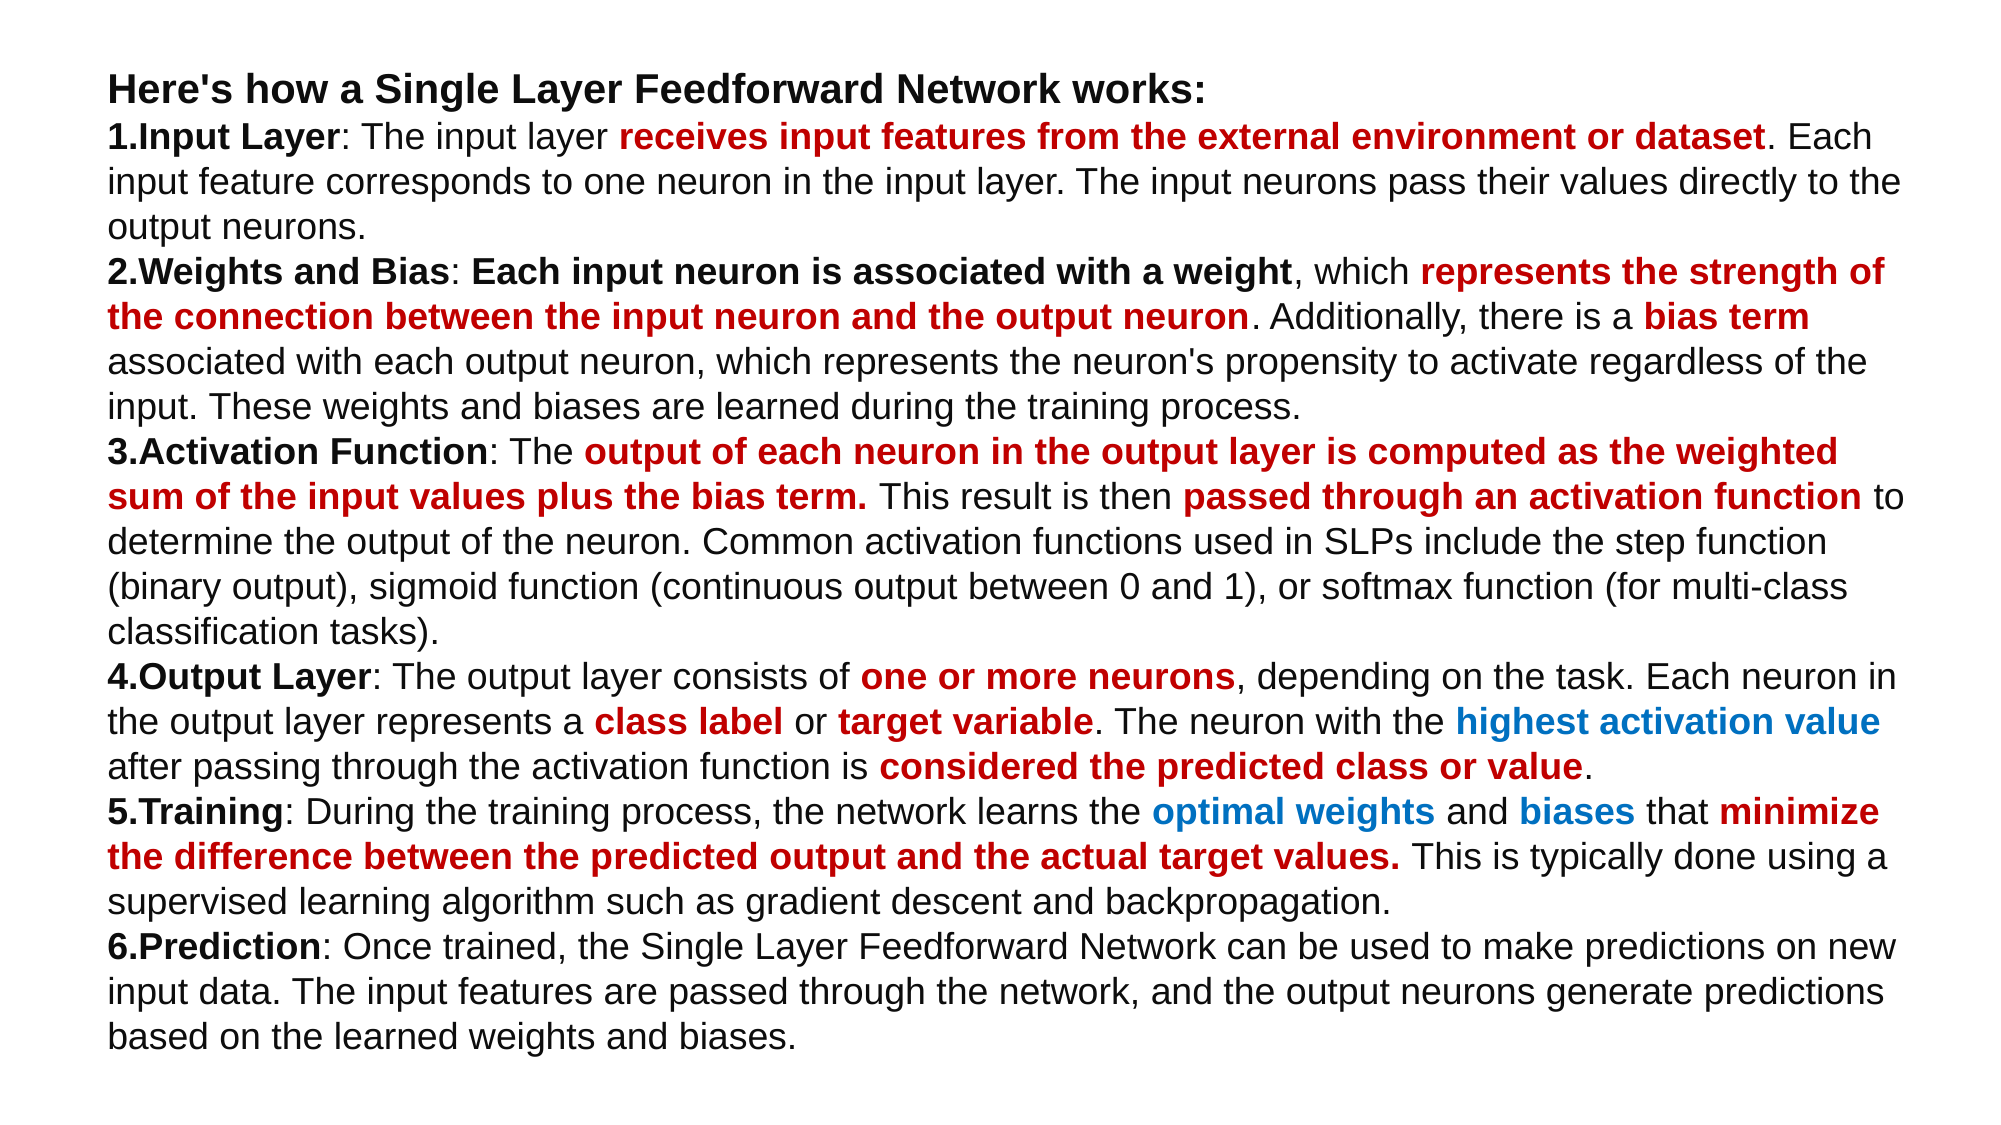

Here's how a Single Layer Feedforward Network works:
Input Layer: The input layer receives input features from the external environment or dataset. Each input feature corresponds to one neuron in the input layer. The input neurons pass their values directly to the output neurons.
Weights and Bias: Each input neuron is associated with a weight, which represents the strength of the connection between the input neuron and the output neuron. Additionally, there is a bias term associated with each output neuron, which represents the neuron's propensity to activate regardless of the input. These weights and biases are learned during the training process.
Activation Function: The output of each neuron in the output layer is computed as the weighted sum of the input values plus the bias term. This result is then passed through an activation function to determine the output of the neuron. Common activation functions used in SLPs include the step function (binary output), sigmoid function (continuous output between 0 and 1), or softmax function (for multi-class classification tasks).
Output Layer: The output layer consists of one or more neurons, depending on the task. Each neuron in the output layer represents a class label or target variable. The neuron with the highest activation value after passing through the activation function is considered the predicted class or value.
Training: During the training process, the network learns the optimal weights and biases that minimize the difference between the predicted output and the actual target values. This is typically done using a supervised learning algorithm such as gradient descent and backpropagation.
Prediction: Once trained, the Single Layer Feedforward Network can be used to make predictions on new input data. The input features are passed through the network, and the output neurons generate predictions based on the learned weights and biases.